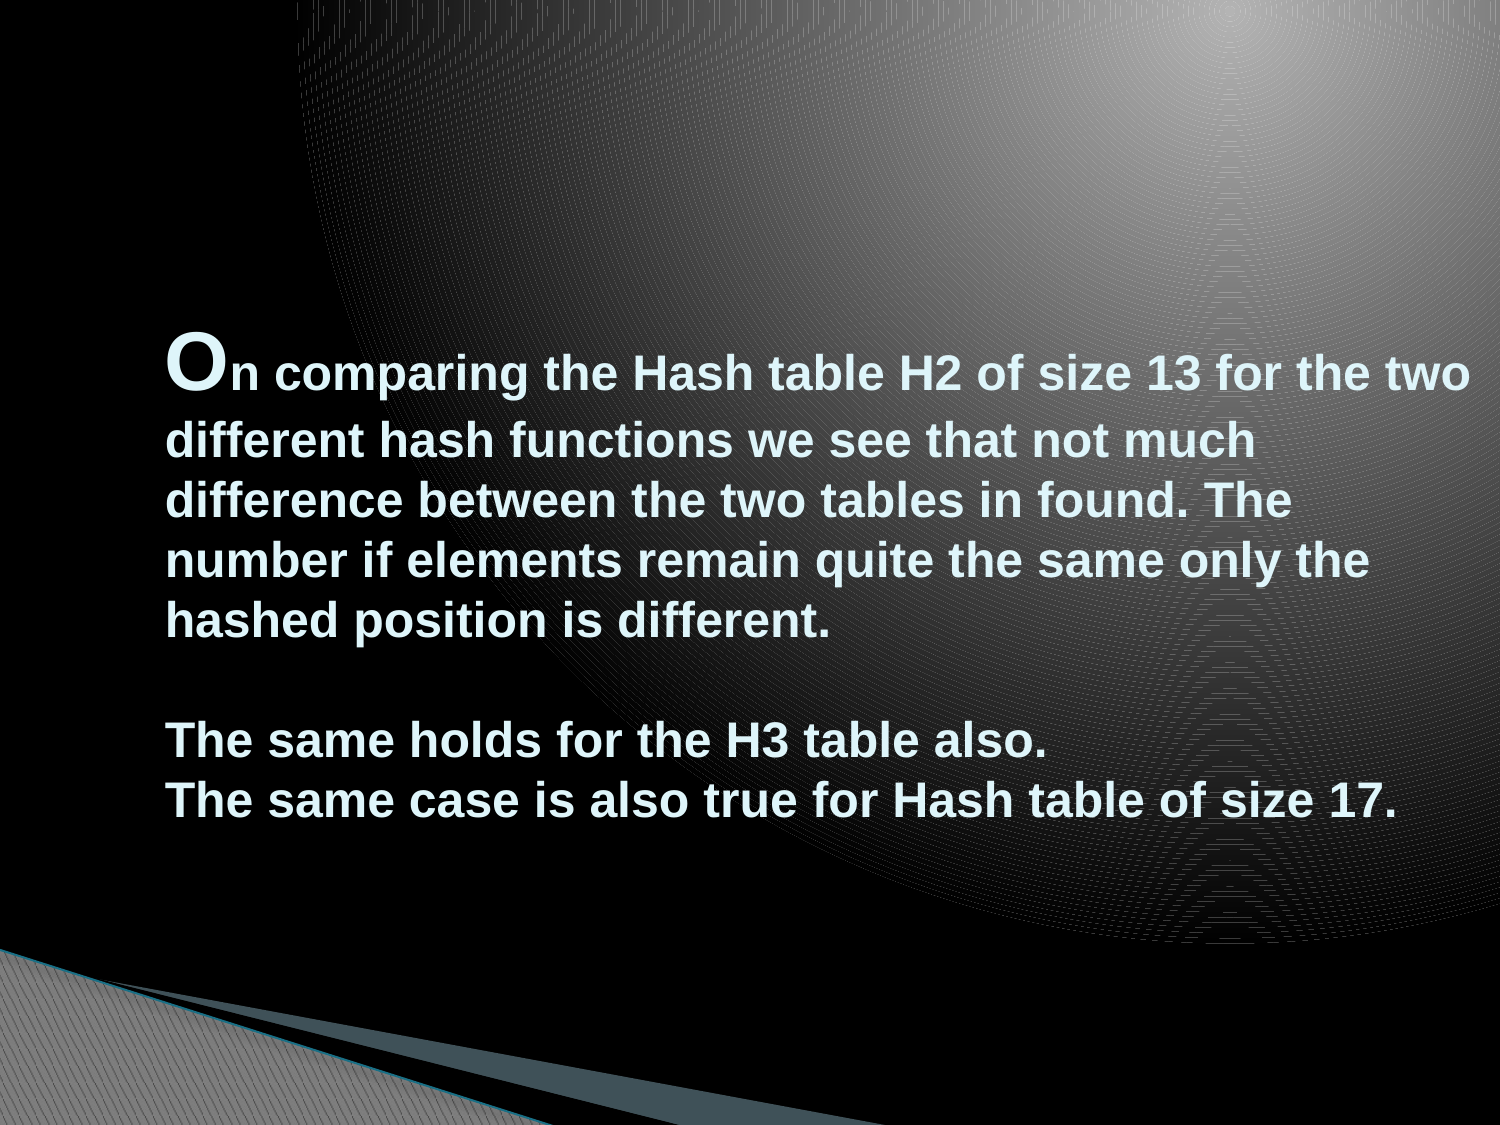

# On comparing the Hash table H2 of size 13 for the two different hash functions we see that not much difference between the two tables in found. The number if elements remain quite the same only the hashed position is different.   The same holds for the H3 table also. The same case is also true for Hash table of size 17.